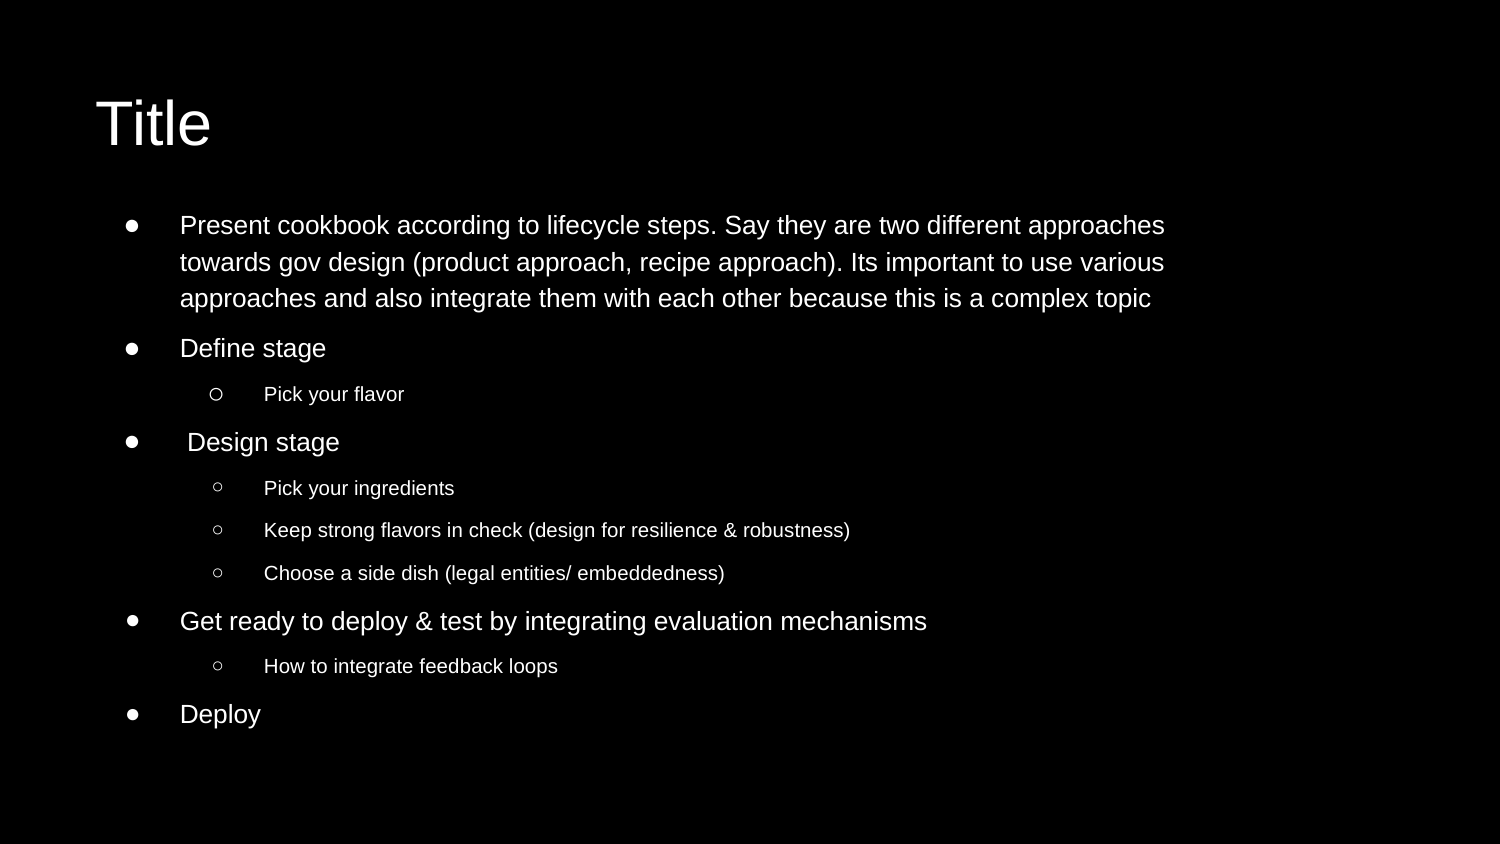

# Title
Present cookbook according to lifecycle steps. Say they are two different approaches towards gov design (product approach, recipe approach). Its important to use various approaches and also integrate them with each other because this is a complex topic
Define stage
Pick your flavor
 Design stage
Pick your ingredients
Keep strong flavors in check (design for resilience & robustness)
Choose a side dish (legal entities/ embeddedness)
Get ready to deploy & test by integrating evaluation mechanisms
How to integrate feedback loops
Deploy